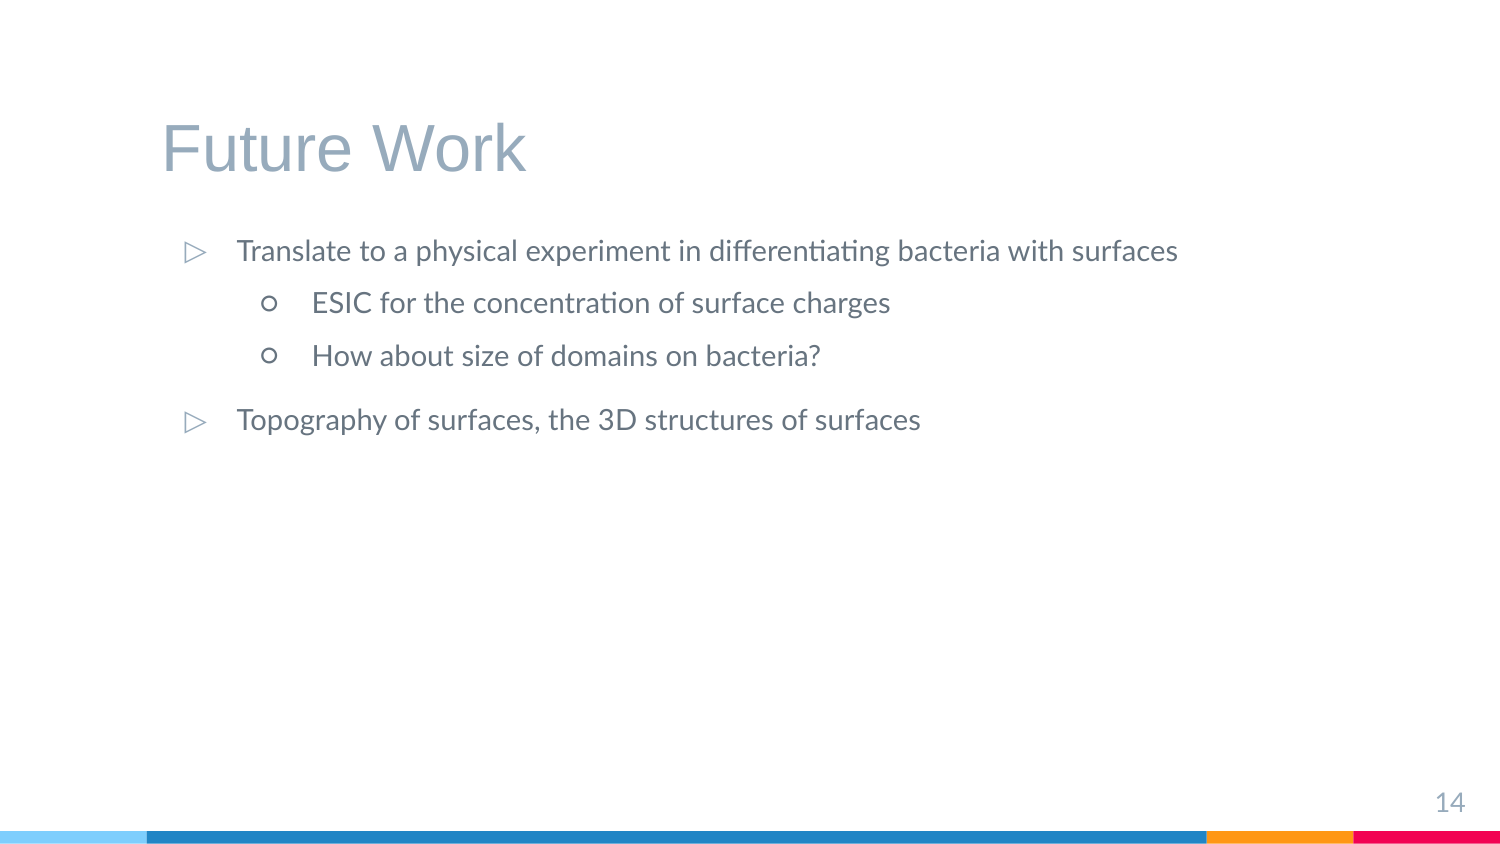

# Future Work
Translate to a physical experiment in differentiating bacteria with surfaces
ESIC for the concentration of surface charges
How about size of domains on bacteria?
Topography of surfaces, the 3D structures of surfaces

14